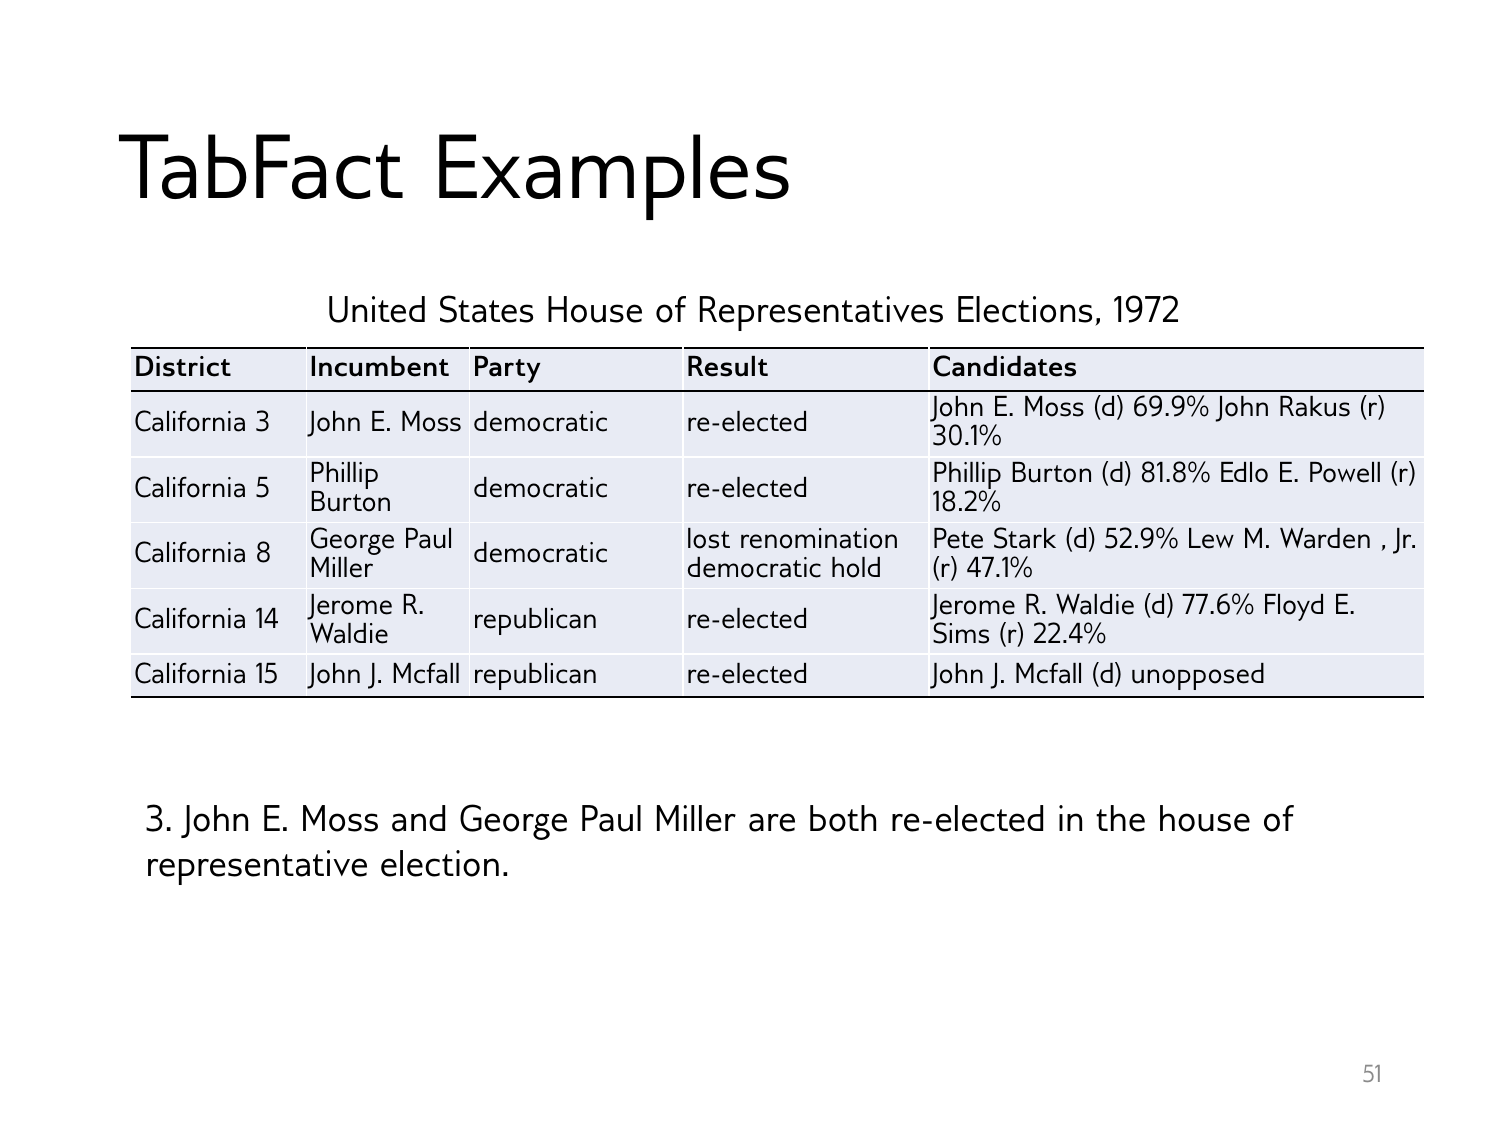

# TabFact Examples
United States House of Representatives Elections, 1972
| District | Incumbent | Party | Result | Candidates |
| --- | --- | --- | --- | --- |
| California 3 | John E. Moss | democratic | re-elected | John E. Moss (d) 69.9% John Rakus (r) 30.1% |
| California 5 | Phillip Burton | democratic | re-elected | Phillip Burton (d) 81.8% Edlo E. Powell (r) 18.2% |
| California 8 | George Paul Miller | democratic | lost renomination democratic hold | Pete Stark (d) 52.9% Lew M. Warden , Jr. (r) 47.1% |
| California 14 | Jerome R. Waldie | republican | re-elected | Jerome R. Waldie (d) 77.6% Floyd E. Sims (r) 22.4% |
| California 15 | John J. Mcfall | republican | re-elected | John J. Mcfall (d) unopposed |
3. John E. Moss and George Paul Miller are both re-elected in the house of representative election.
51